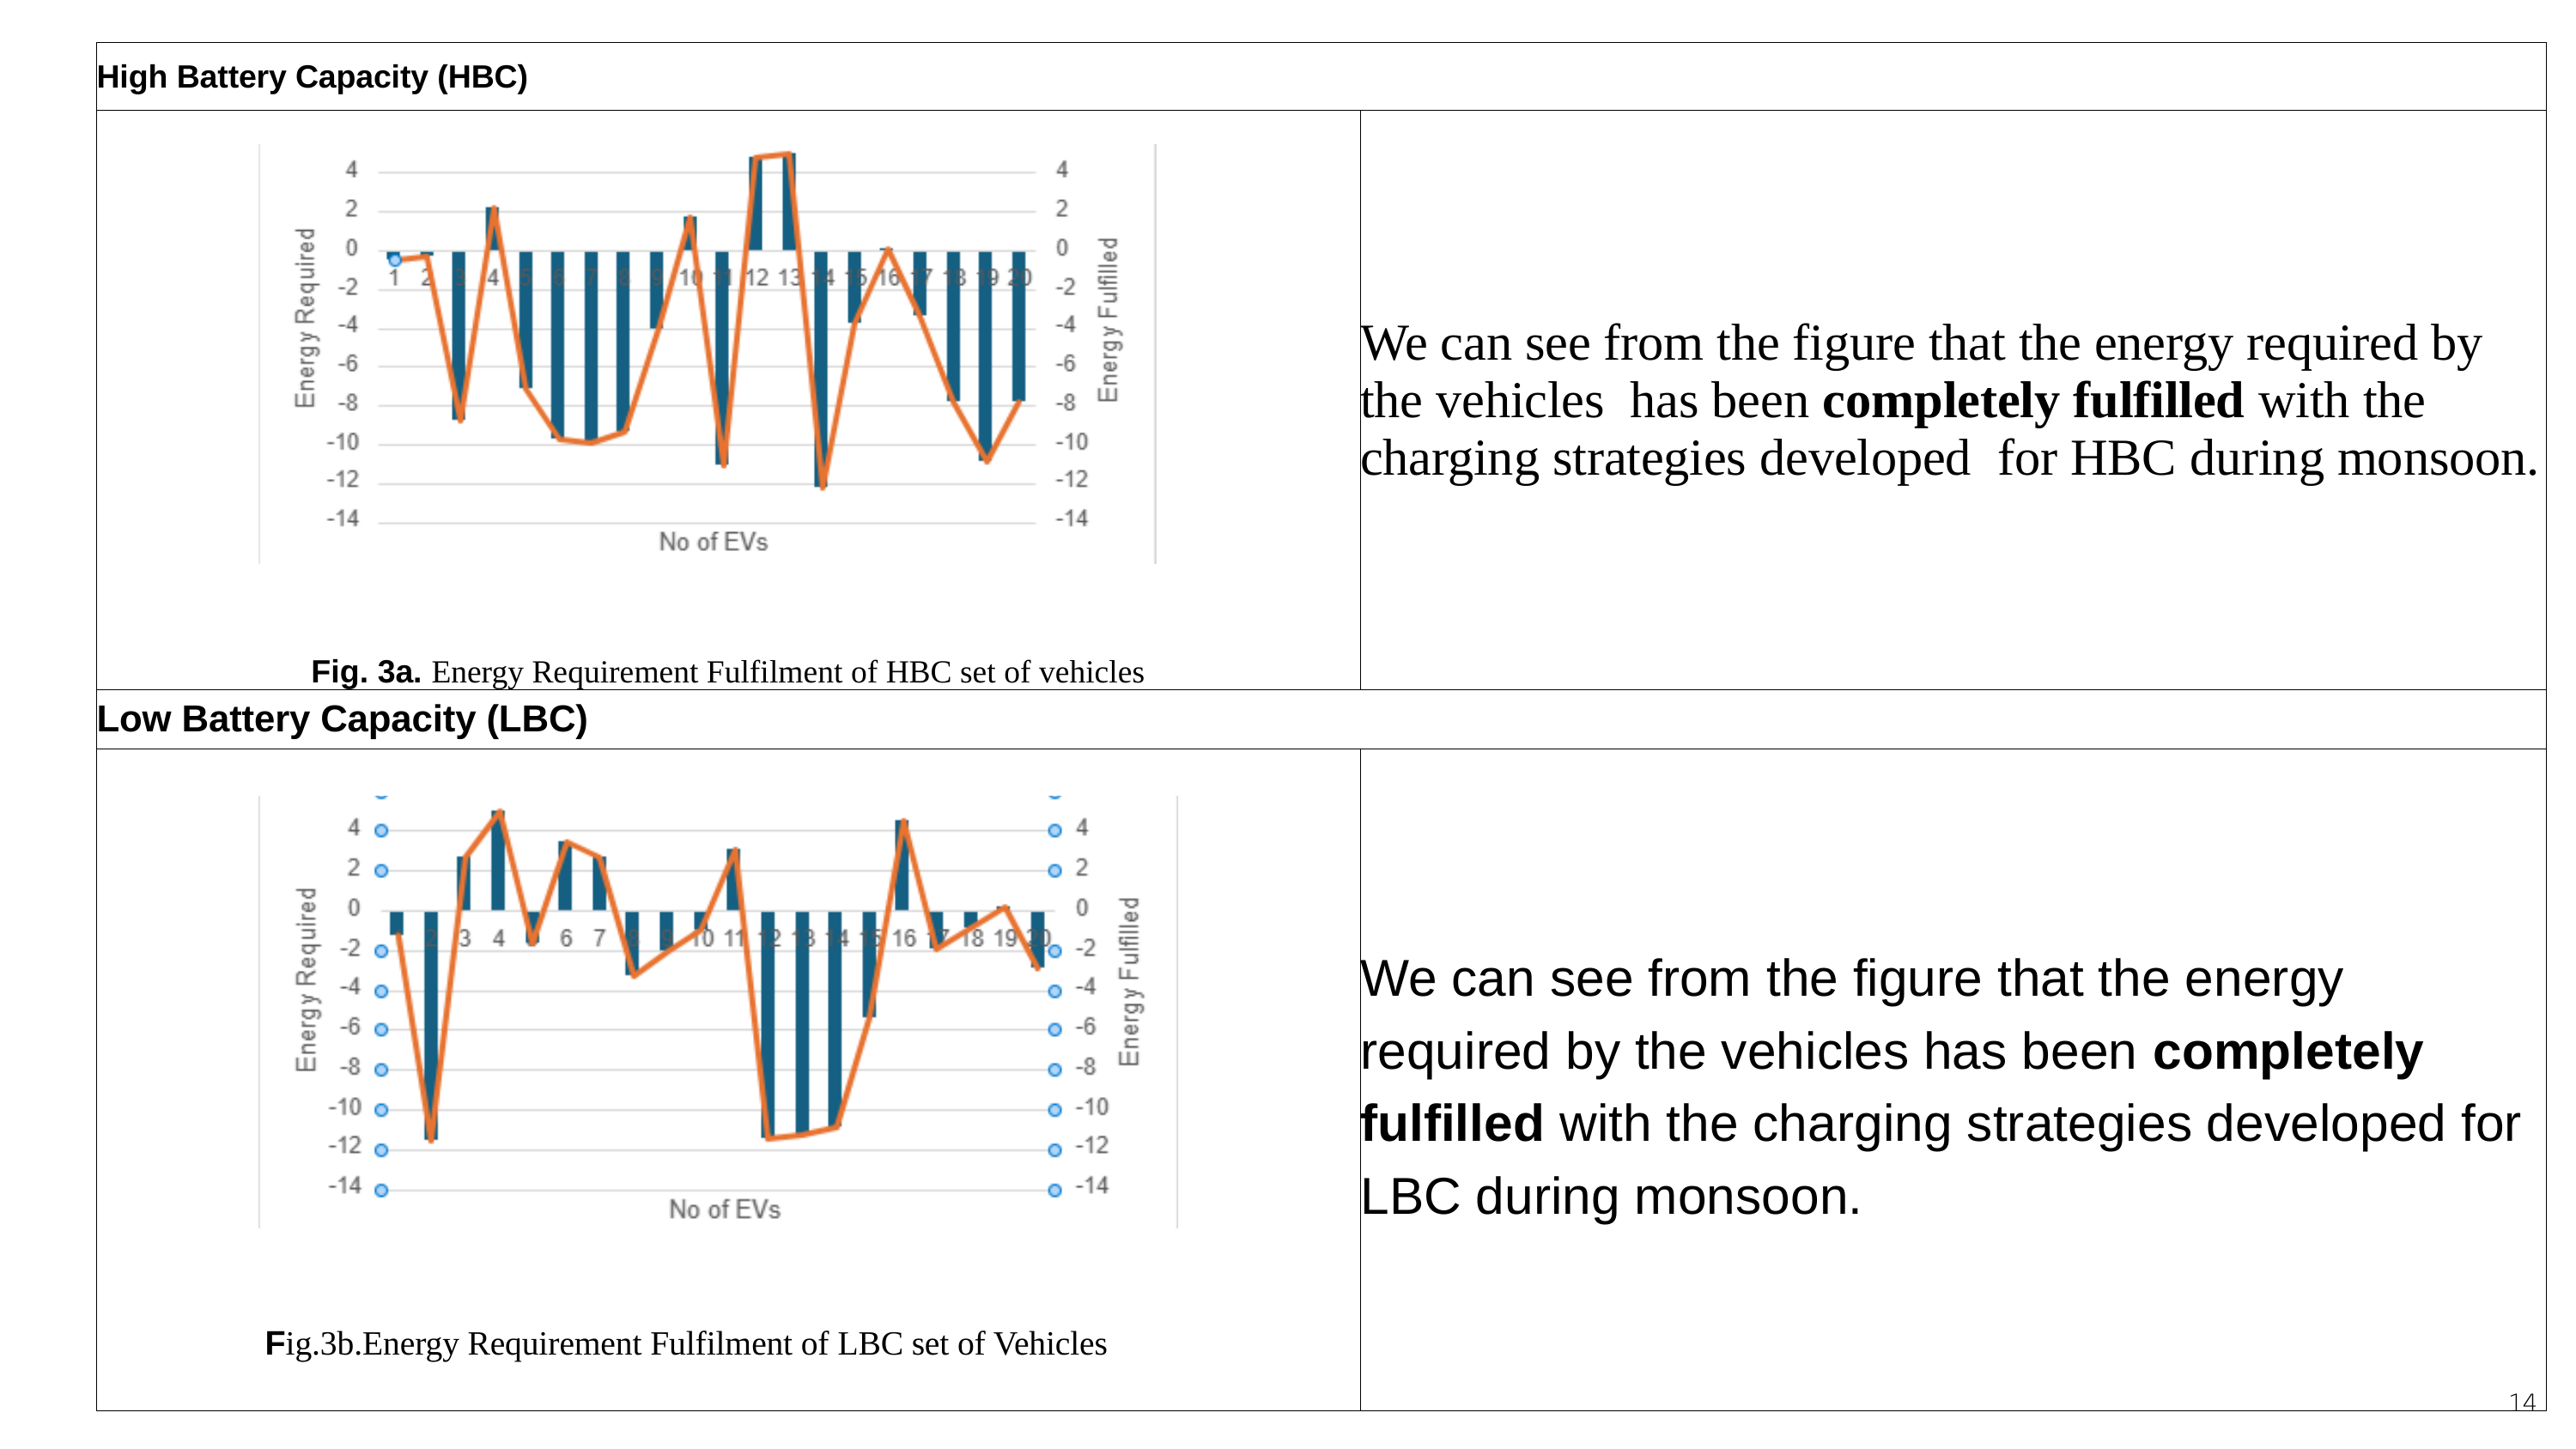

| High Battery Capacity (HBC) | High Battery Capacity (HBC) |
| --- | --- |
| Fig. 3a. Energy Requirement Fulfilment of HBC set of vehicles | We can see from the figure that the energy required by the vehicles has been completely fulfilled with the charging strategies developed for HBC during monsoon. |
| Low Battery Capacity (LBC) | Low Battery Capacity (LBC) |
| Fig.3b.Energy Requirement Fulfilment of LBC set of Vehicles | We can see from the figure that the energy required by the vehicles has been completely fulfilled with the charging strategies developed for LBC during monsoon. |

14